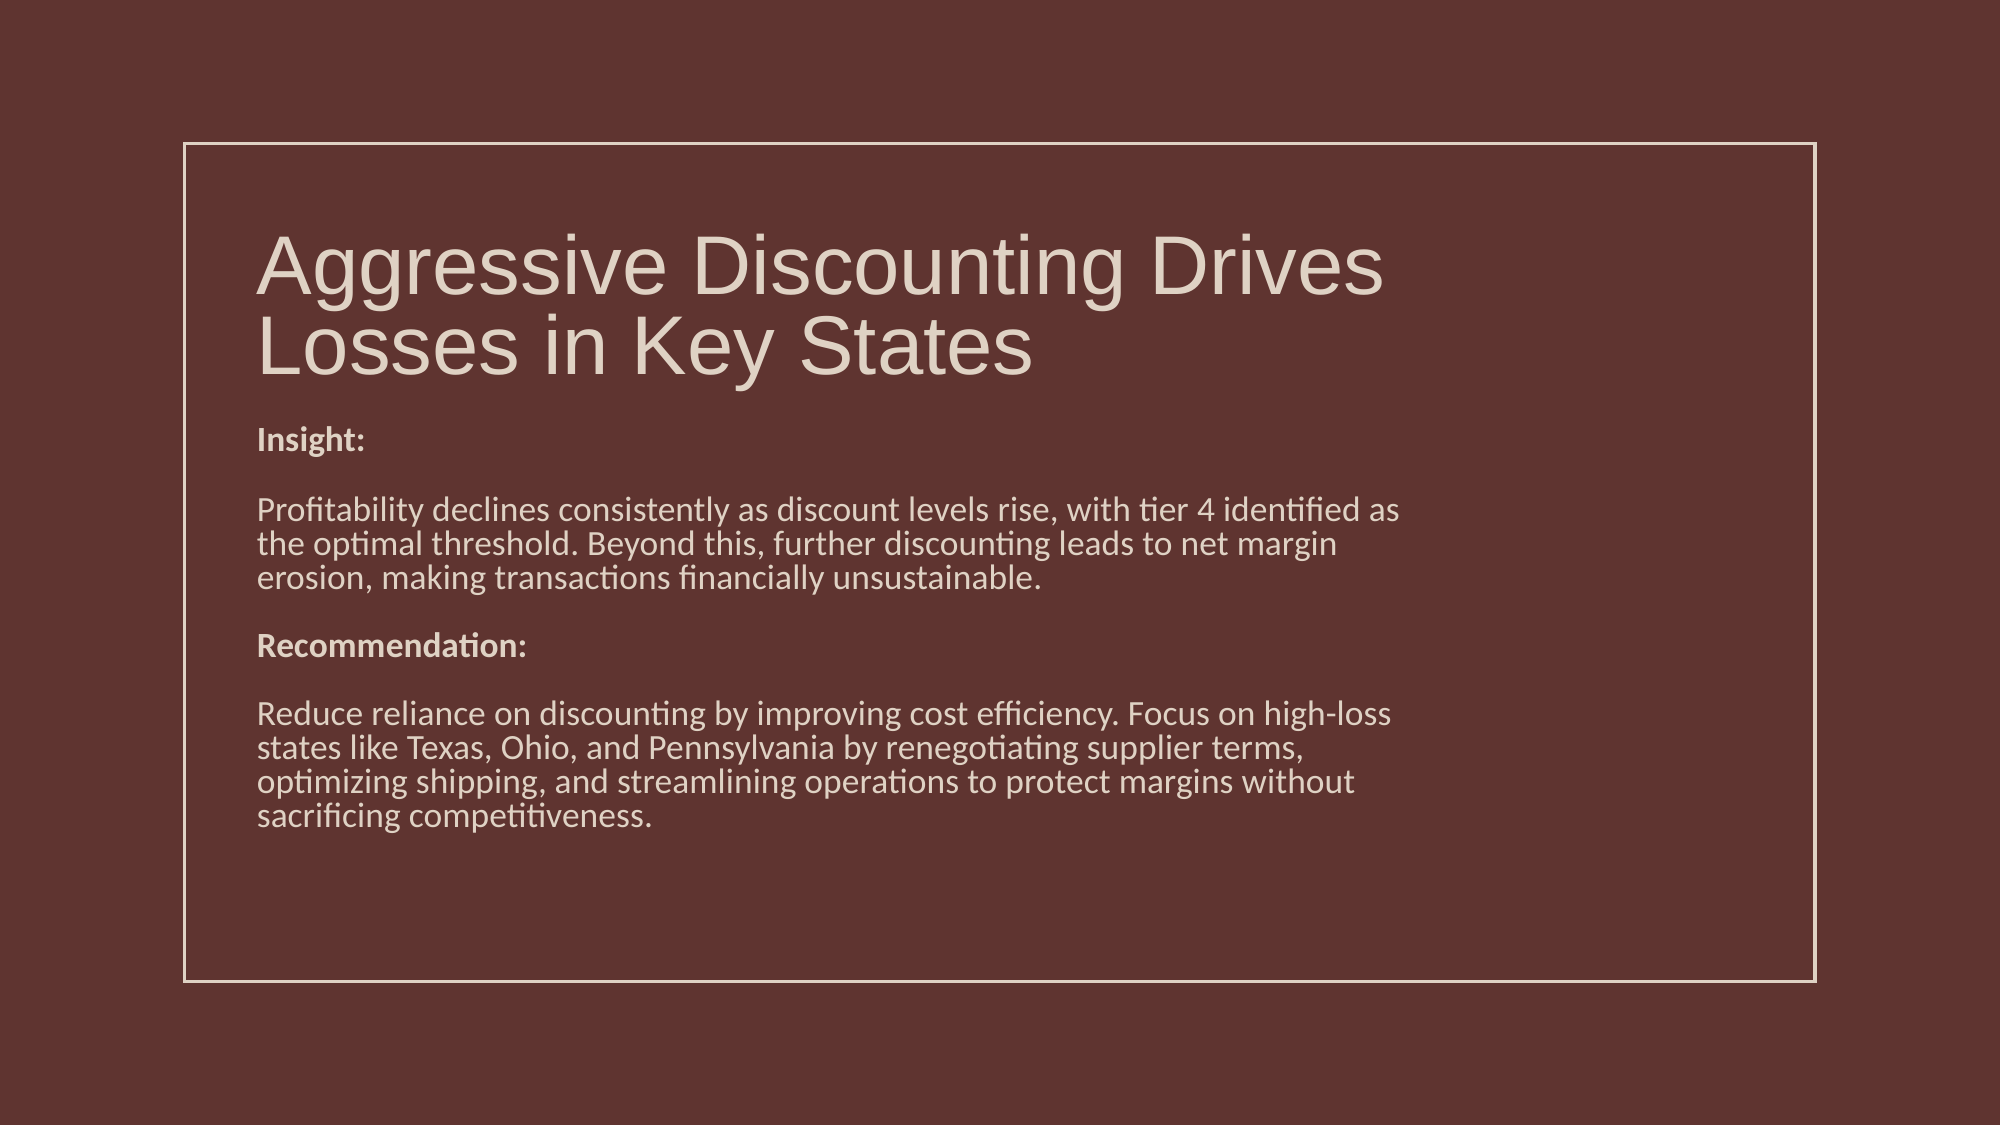

# Aggressive Discounting Drives Losses in Key States Insight: Profitability declines consistently as discount levels rise, with tier 4 identified as the optimal threshold. Beyond this, further discounting leads to net margin erosion, making transactions financially unsustainable. Recommendation: Reduce reliance on discounting by improving cost efficiency. Focus on high-loss states like Texas, Ohio, and Pennsylvania by renegotiating supplier terms, optimizing shipping, and streamlining operations to protect margins without sacrificing competitiveness.